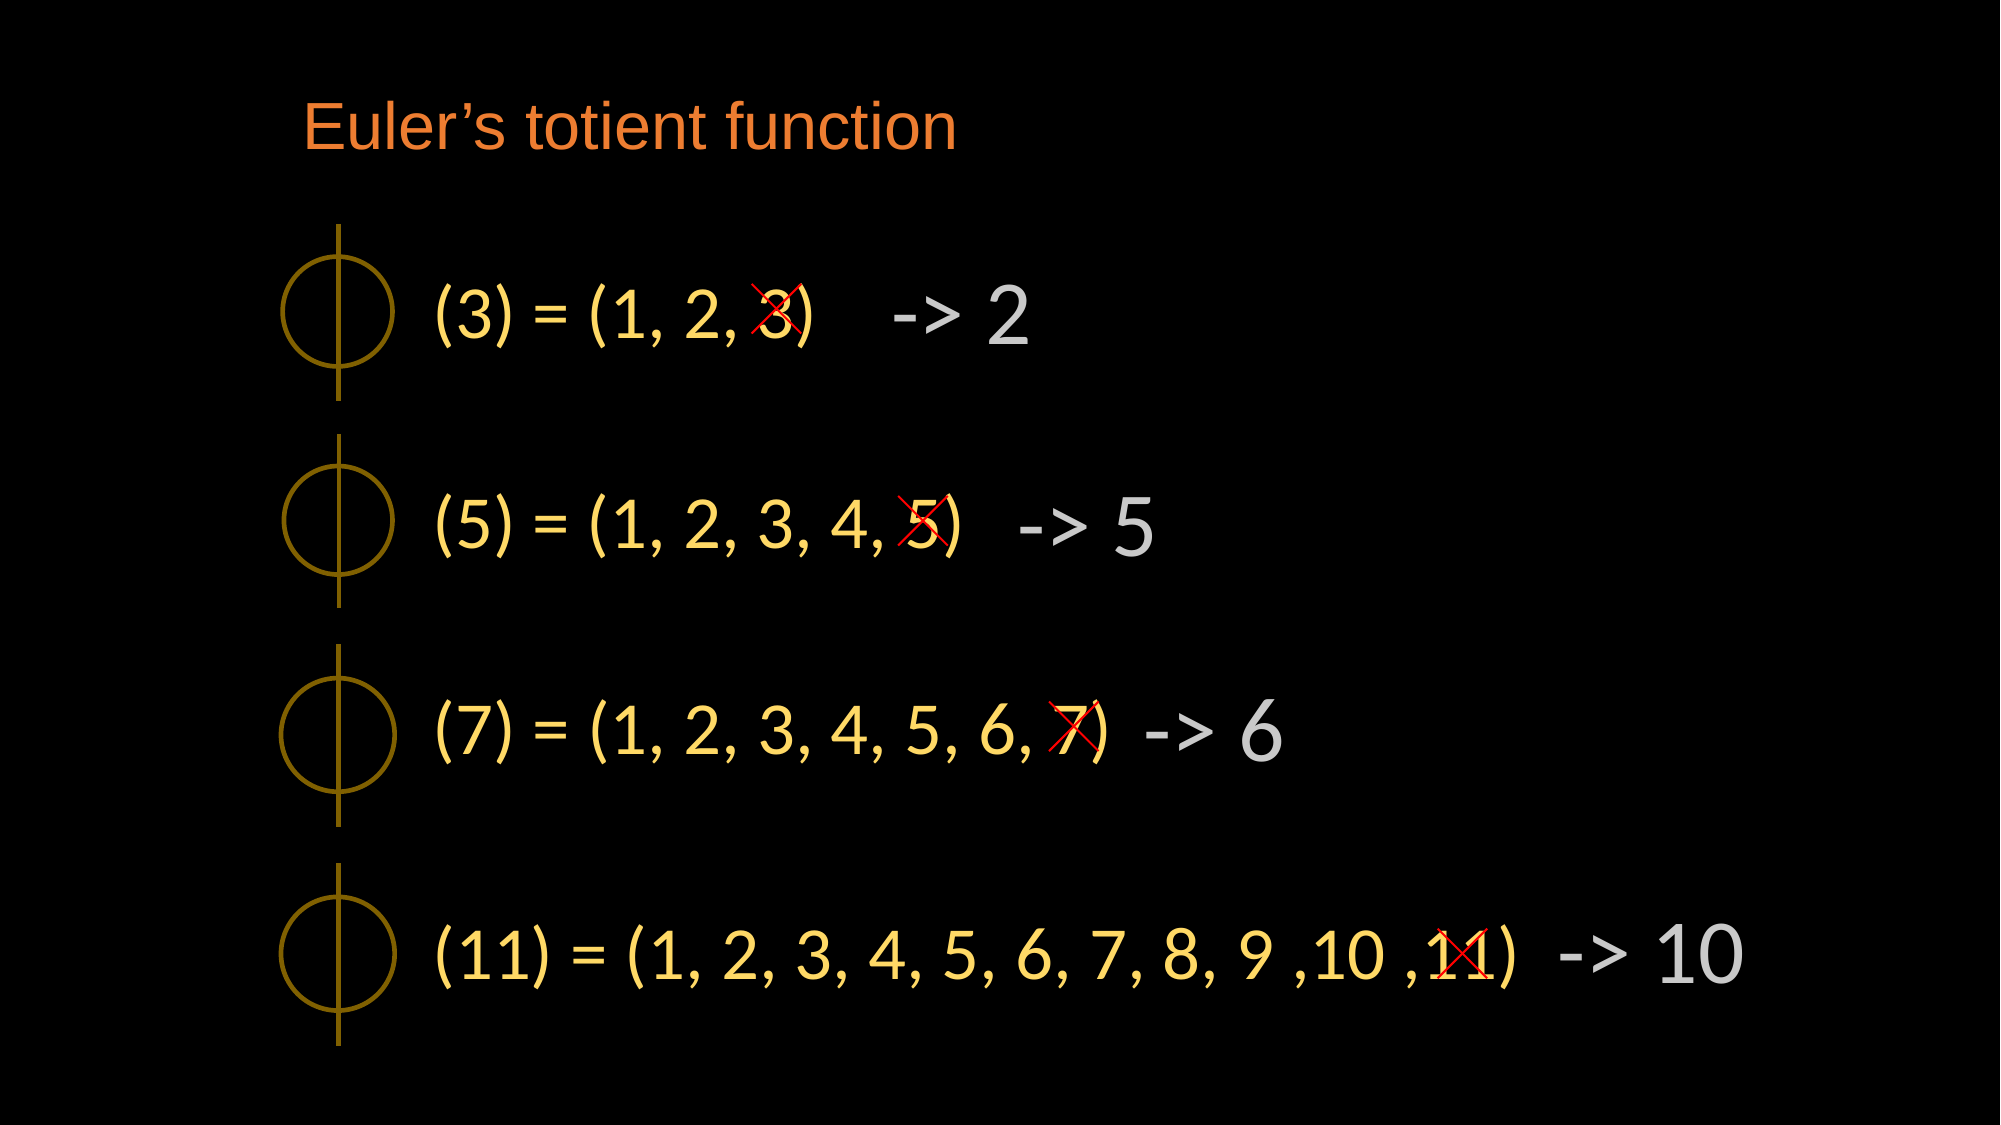

Euler’s totient function

-> 2
(3) = (1, 2, 3)

-> 5
(5) = (1, 2, 3, 4, 5)

-> 6
(7) = (1, 2, 3, 4, 5, 6, 7)

-> 10
(11) = (1, 2, 3, 4, 5, 6, 7, 8, 9 ,10 ,11)